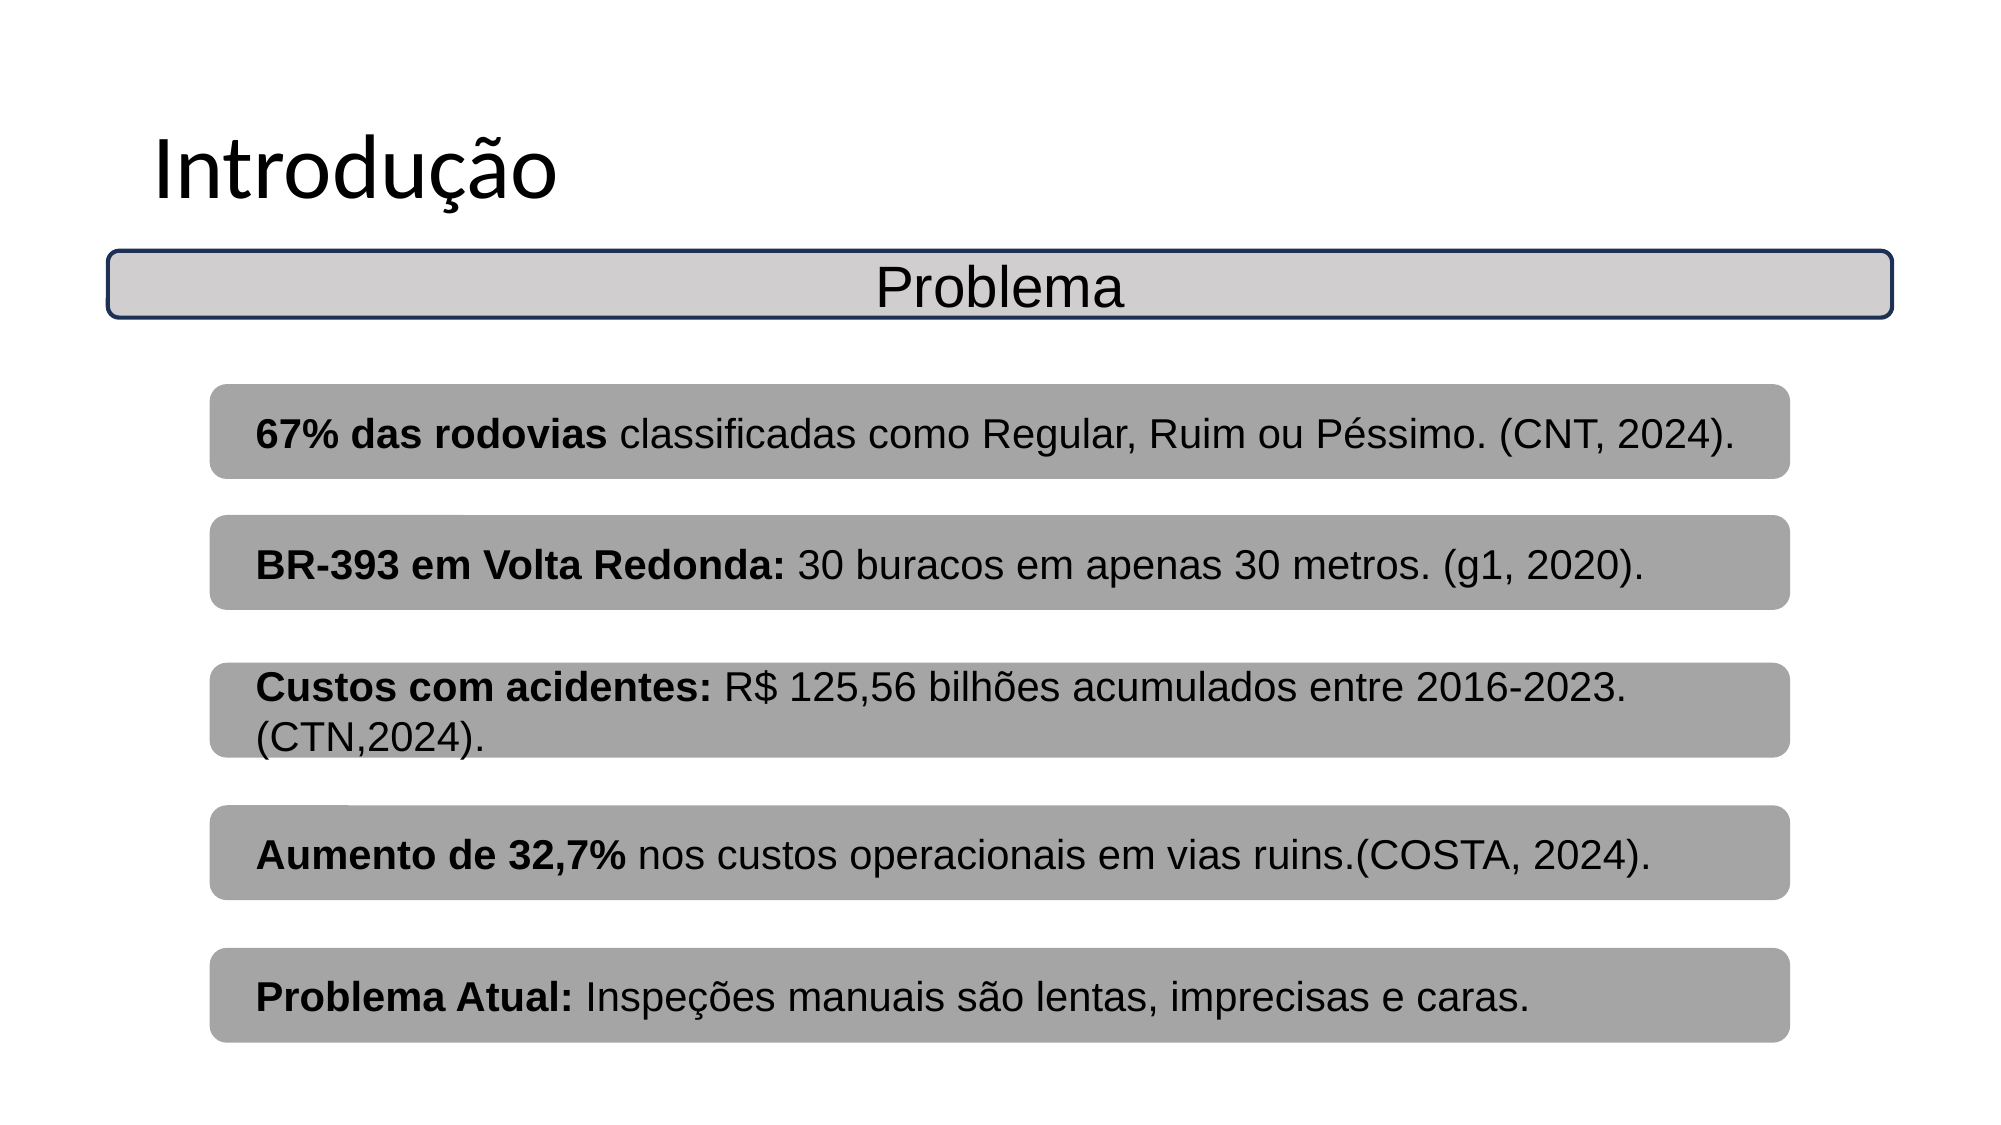

# Introdução
Problema

67% das rodovias classificadas como Regular, Ruim ou Péssimo. (CNT, 2024).

BR-393 em Volta Redonda: 30 buracos em apenas 30 metros. (g1, 2020).

Custos com acidentes: R$ 125,56 bilhões acumulados entre 2016-2023. (CTN,2024).

Aumento de 32,7% nos custos operacionais em vias ruins.(COSTA, 2024).

Problema Atual: Inspeções manuais são lentas, imprecisas e caras.